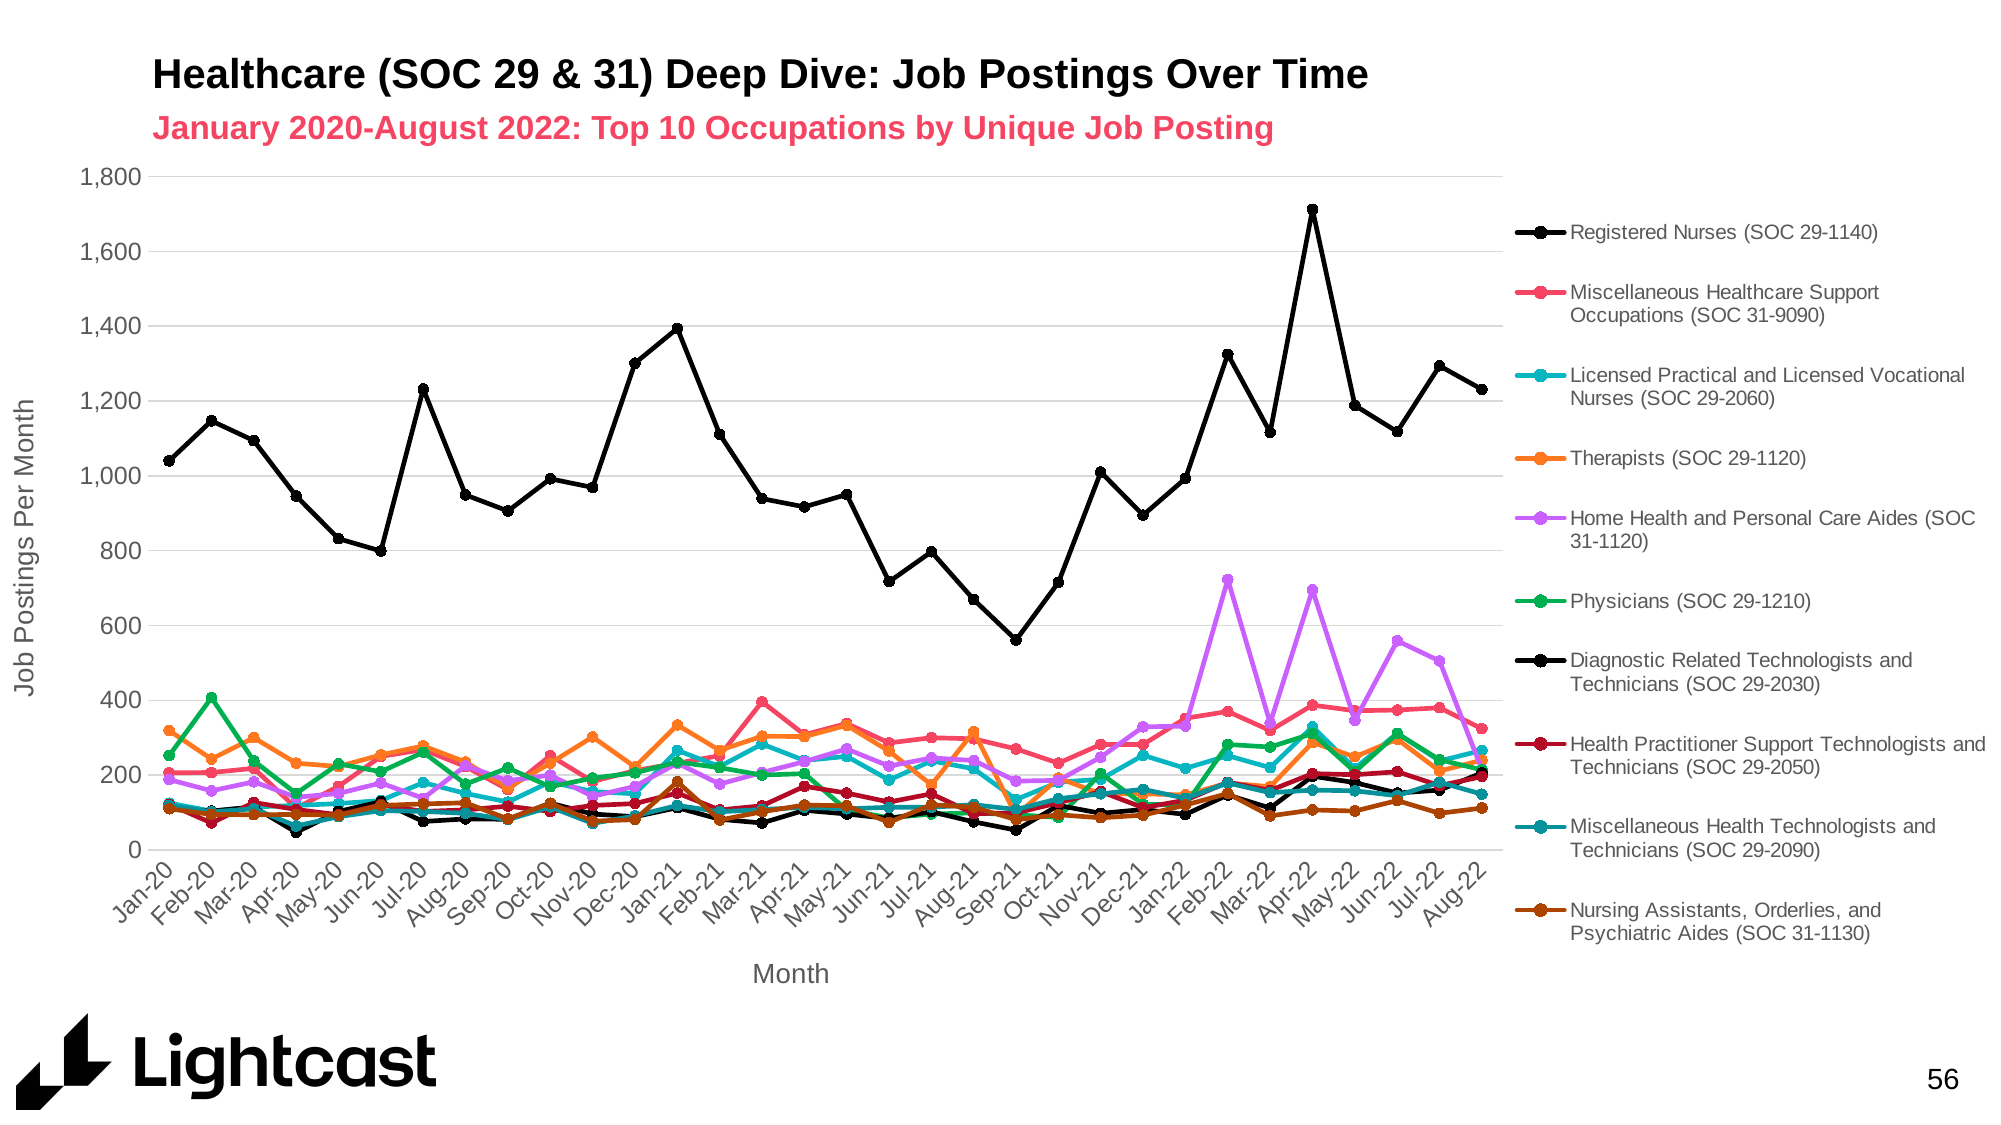

# Healthcare (SOC 29 & 31) Deep Dive: Job Postings Over Time
January 2020-August 2022: Top 10 Occupations by Unique Job Posting

### Chart

| Category | Registered Nurses (SOC 29-1140) | Miscellaneous Healthcare Support Occupations (SOC 31-9090) | Licensed Practical and Licensed Vocational Nurses (SOC 29-2060) | Therapists (SOC 29-1120) | Home Health and Personal Care Aides (SOC 31-1120) | Physicians (SOC 29-1210) | Diagnostic Related Technologists and Technicians (SOC 29-2030) | Health Practitioner Support Technologists and Technicians (SOC 29-2050) | Miscellaneous Health Technologists and Technicians (SOC 29-2090) | Nursing Assistants, Orderlies, and Psychiatric Aides (SOC 31-1130) |
|---|---|---|---|---|---|---|---|---|---|---|
| Jan-20 | 1040.0 | 206.0 | 125.0 | 319.0 | 188.0 | 252.0 | 110.0 | 122.0 | 119.0 | 110.0 |
| Feb-20 | 1147.0 | 207.0 | 104.0 | 243.0 | 158.0 | 407.0 | 104.0 | 72.0 | 102.0 | 95.0 |
| Mar-20 | 1094.0 | 218.0 | 115.0 | 300.0 | 182.0 | 238.0 | 115.0 | 127.0 | 110.0 | 94.0 |
| Apr-20 | 946.0 | 112.0 | 119.0 | 232.0 | 141.0 | 151.0 | 47.0 | 108.0 | 64.0 | 95.0 |
| May-20 | 832.0 | 170.0 | 124.0 | 223.0 | 151.0 | 230.0 | 103.0 | 94.0 | 89.0 | 93.0 |
| Jun-20 | 799.0 | 250.0 | 132.0 | 254.0 | 179.0 | 209.0 | 129.0 | 121.0 | 105.0 | 119.0 |
| Jul-20 | 1232.0 | 268.0 | 180.0 | 278.0 | 138.0 | 261.0 | 76.0 | 103.0 | 103.0 | 123.0 |
| Aug-20 | 949.0 | 223.0 | 151.0 | 235.0 | 225.0 | 176.0 | 83.0 | 107.0 | 98.0 | 126.0 |
| Sep-20 | 906.0 | 161.0 | 128.0 | 166.0 | 185.0 | 219.0 | 82.0 | 117.0 | 81.0 | 83.0 |
| Oct-20 | 992.0 | 252.0 | 182.0 | 232.0 | 200.0 | 169.0 | 125.0 | 103.0 | 115.0 | 125.0 |
| Nov-20 | 969.0 | 183.0 | 156.0 | 302.0 | 143.0 | 192.0 | 96.0 | 119.0 | 71.0 | 77.0 |
| Dec-20 | 1301.0 | 212.0 | 150.0 | 222.0 | 170.0 | 206.0 | 89.0 | 124.0 | 91.0 | 81.0 |
| Jan-21 | 1394.0 | 232.0 | 266.0 | 334.0 | 232.0 | 235.0 | 113.0 | 152.0 | 119.0 | 182.0 |
| Feb-21 | 1111.0 | 252.0 | 223.0 | 266.0 | 176.0 | 220.0 | 82.0 | 107.0 | 102.0 | 80.0 |
| Mar-21 | 939.0 | 396.0 | 283.0 | 304.0 | 207.0 | 200.0 | 72.0 | 118.0 | 108.0 | 102.0 |
| Apr-21 | 917.0 | 308.0 | 239.0 | 303.0 | 236.0 | 204.0 | 106.0 | 170.0 | 114.0 | 120.0 |
| May-21 | 950.0 | 338.0 | 250.0 | 333.0 | 270.0 | 107.0 | 96.0 | 152.0 | 110.0 | 118.0 |
| Jun-21 | 717.0 | 286.0 | 187.0 | 264.0 | 224.0 | 86.0 | 84.0 | 128.0 | 114.0 | 74.0 |
| Jul-21 | 797.0 | 300.0 | 238.0 | 174.0 | 246.0 | 96.0 | 102.0 | 150.0 | 114.0 | 121.0 |
| Aug-21 | 669.0 | 297.0 | 217.0 | 316.0 | 239.0 | 99.0 | 75.0 | 97.0 | 121.0 | 114.0 |
| Sep-21 | 561.0 | 270.0 | 135.0 | 92.0 | 184.0 | 94.0 | 53.0 | 99.0 | 108.0 | 81.0 |
| Oct-21 | 715.0 | 232.0 | 181.0 | 192.0 | 186.0 | 87.0 | 119.0 | 126.0 | 137.0 | 94.0 |
| Nov-21 | 1010.0 | 282.0 | 189.0 | 150.0 | 248.0 | 204.0 | 98.0 | 156.0 | 150.0 | 86.0 |
| Dec-21 | 895.0 | 282.0 | 253.0 | 150.0 | 329.0 | 122.0 | 108.0 | 113.0 | 162.0 | 93.0 |
| Jan-22 | 993.0 | 352.0 | 218.0 | 147.0 | 331.0 | 121.0 | 95.0 | 133.0 | 138.0 | 120.0 |
| Feb-22 | 1325.0 | 370.0 | 252.0 | 179.0 | 723.0 | 282.0 | 147.0 | 181.0 | 179.0 | 151.0 |
| Mar-22 | 1116.0 | 319.0 | 220.0 | 169.0 | 339.0 | 275.0 | 112.0 | 159.0 | 153.0 | 91.0 |
| Apr-22 | 1712.0 | 387.0 | 329.0 | 287.0 | 695.0 | 311.0 | 197.0 | 204.0 | 160.0 | 107.0 |
| May-22 | 1188.0 | 372.0 | 218.0 | 249.0 | 346.0 | 209.0 | 180.0 | 201.0 | 158.0 | 104.0 |
| Jun-22 | 1118.0 | 374.0 | 312.0 | 296.0 | 559.0 | 311.0 | 152.0 | 209.0 | 145.0 | 132.0 |
| Jul-22 | 1294.0 | 380.0 | 238.0 | 211.0 | 505.0 | 241.0 | 160.0 | 172.0 | 181.0 | 98.0 |
| Aug-22 | 1231.0 | 324.0 | 266.0 | 240.0 | 215.0 | 214.0 | 206.0 | 196.0 | 149.0 | 112.0 |